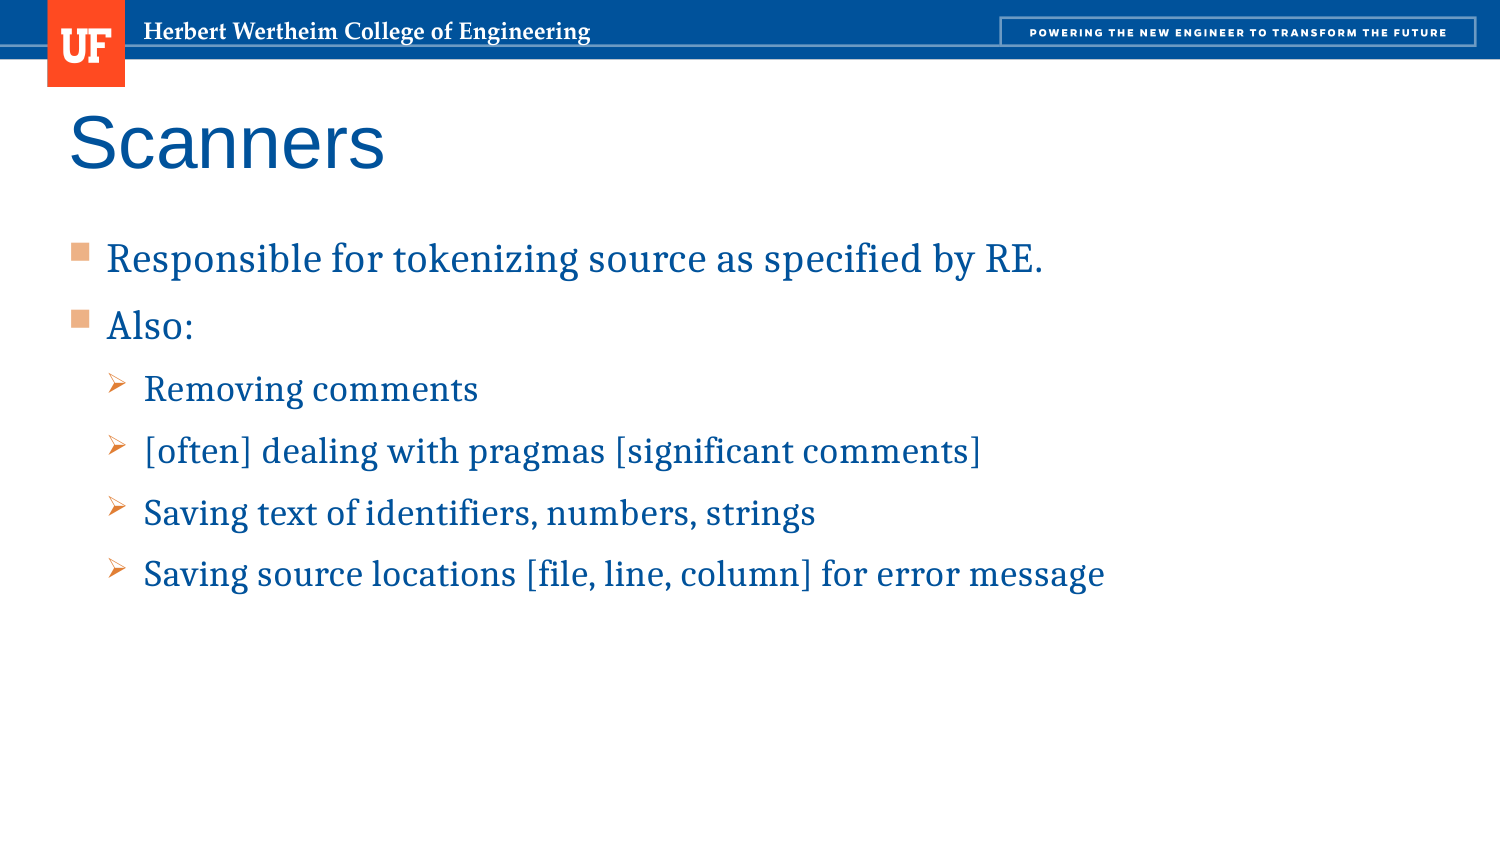

# Scanners
Responsible for tokenizing source as specified by RE.
Also:
Removing comments
[often] dealing with pragmas [significant comments]
Saving text of identifiers, numbers, strings
Saving source locations [file, line, column] for error message